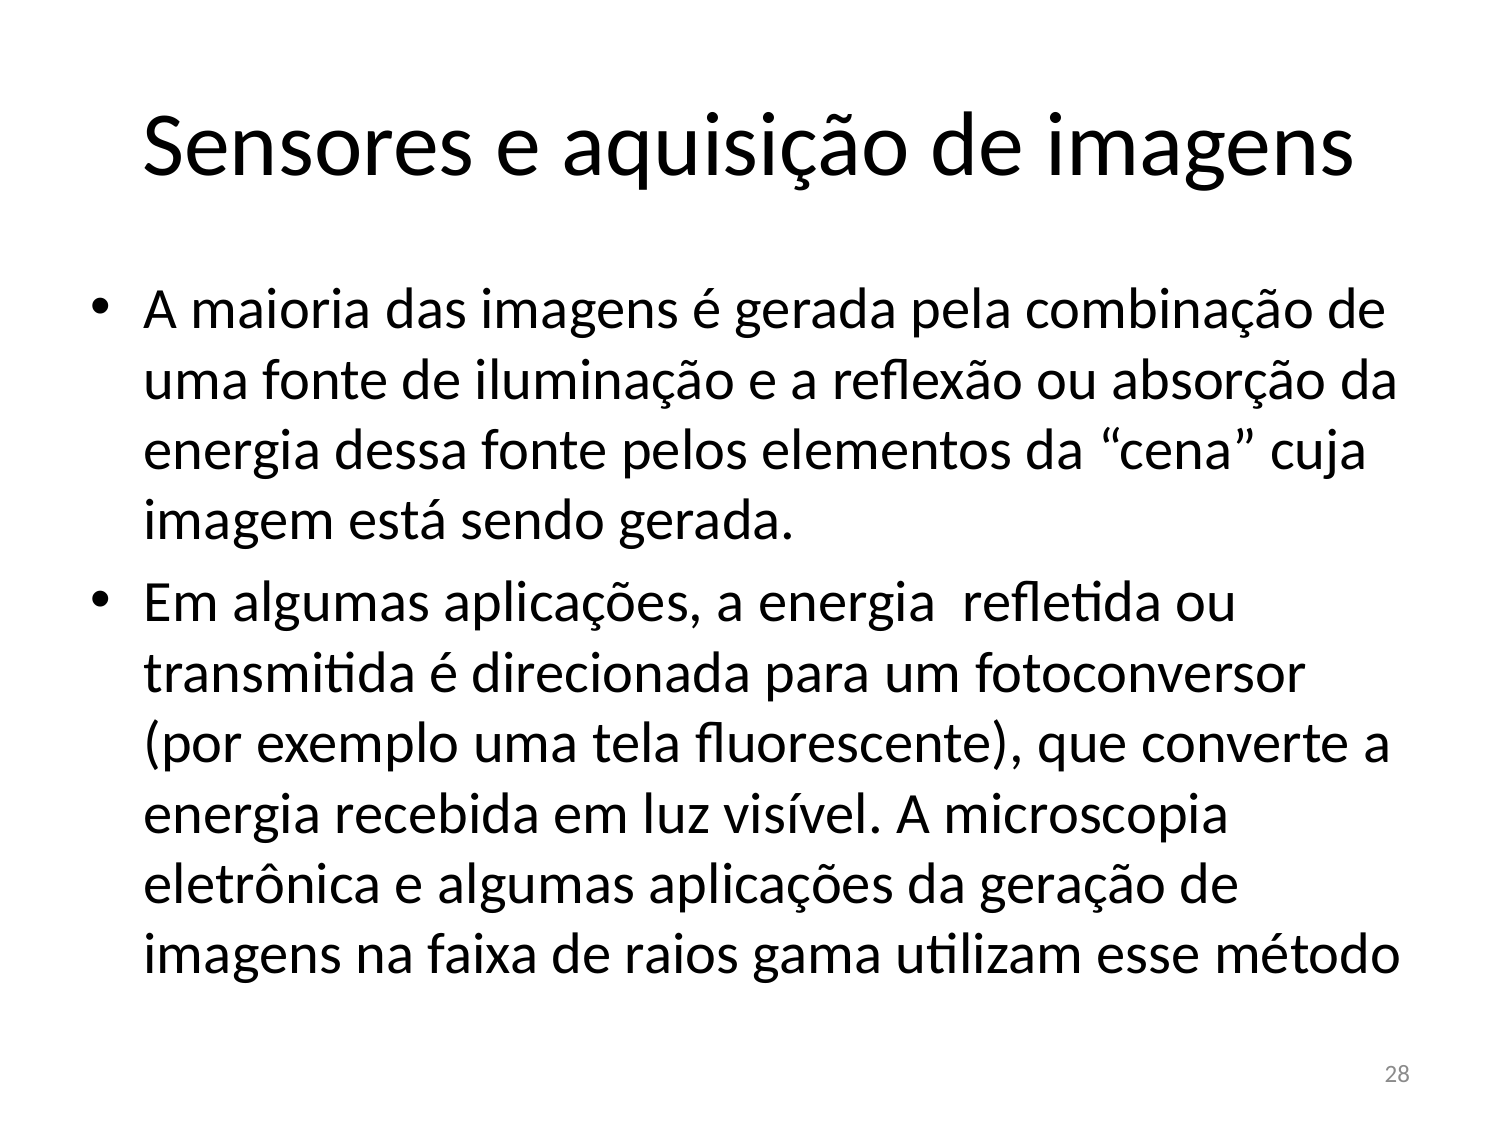

# Sensores e aquisição de imagens
A maioria das imagens é gerada pela combinação de uma fonte de iluminação e a reflexão ou absorção da energia dessa fonte pelos elementos da “cena” cuja imagem está sendo gerada.
Em algumas aplicações, a energia  refletida ou transmitida é direcionada para um fotoconversor (por exemplo uma tela fluorescente), que converte a energia recebida em luz visível. A microscopia eletrônica e algumas aplicações da geração de imagens na faixa de raios gama utilizam esse método
28